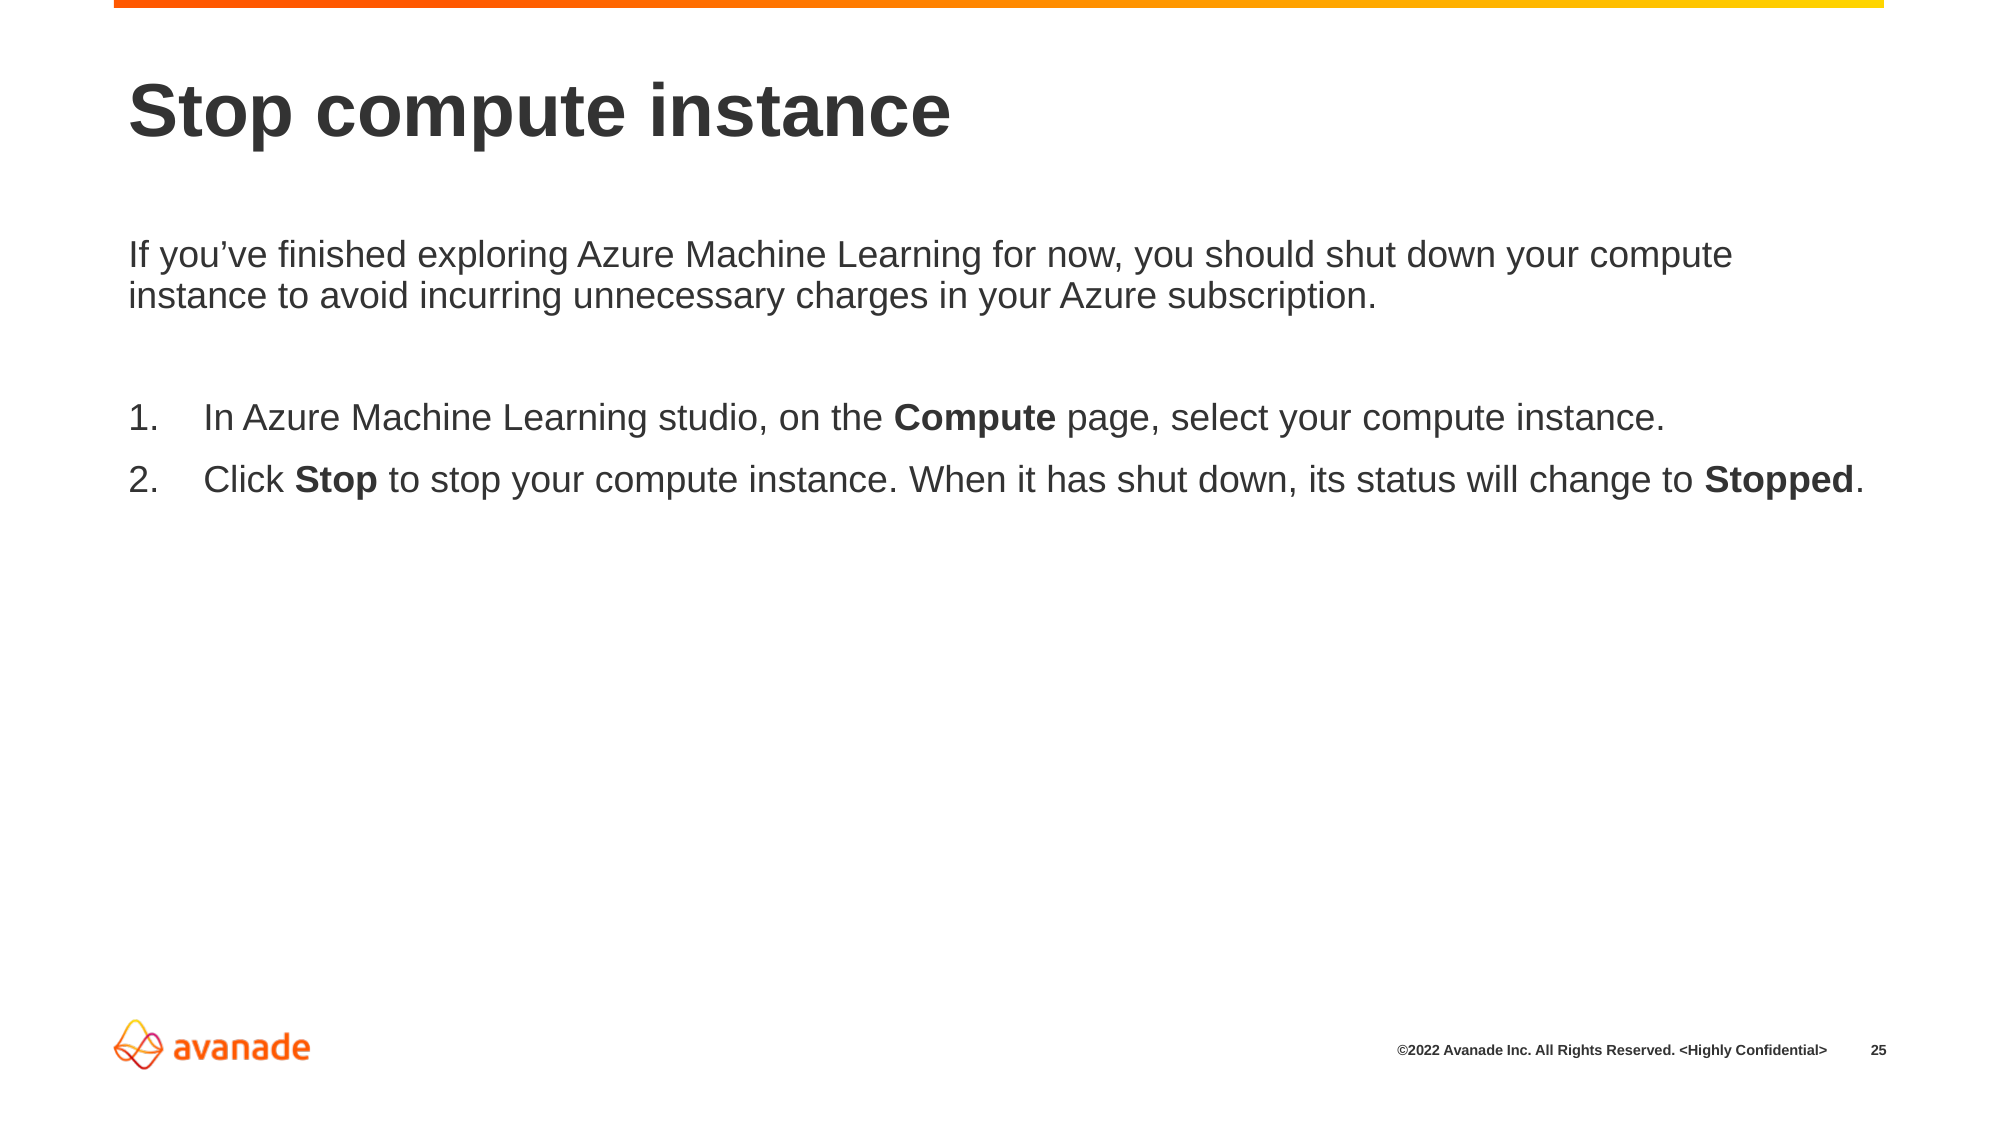

# Stop compute instance
If you’ve finished exploring Azure Machine Learning for now, you should shut down your compute instance to avoid incurring unnecessary charges in your Azure subscription.

In Azure Machine Learning studio, on the Compute page, select your compute instance.
Click Stop to stop your compute instance. When it has shut down, its status will change to Stopped.